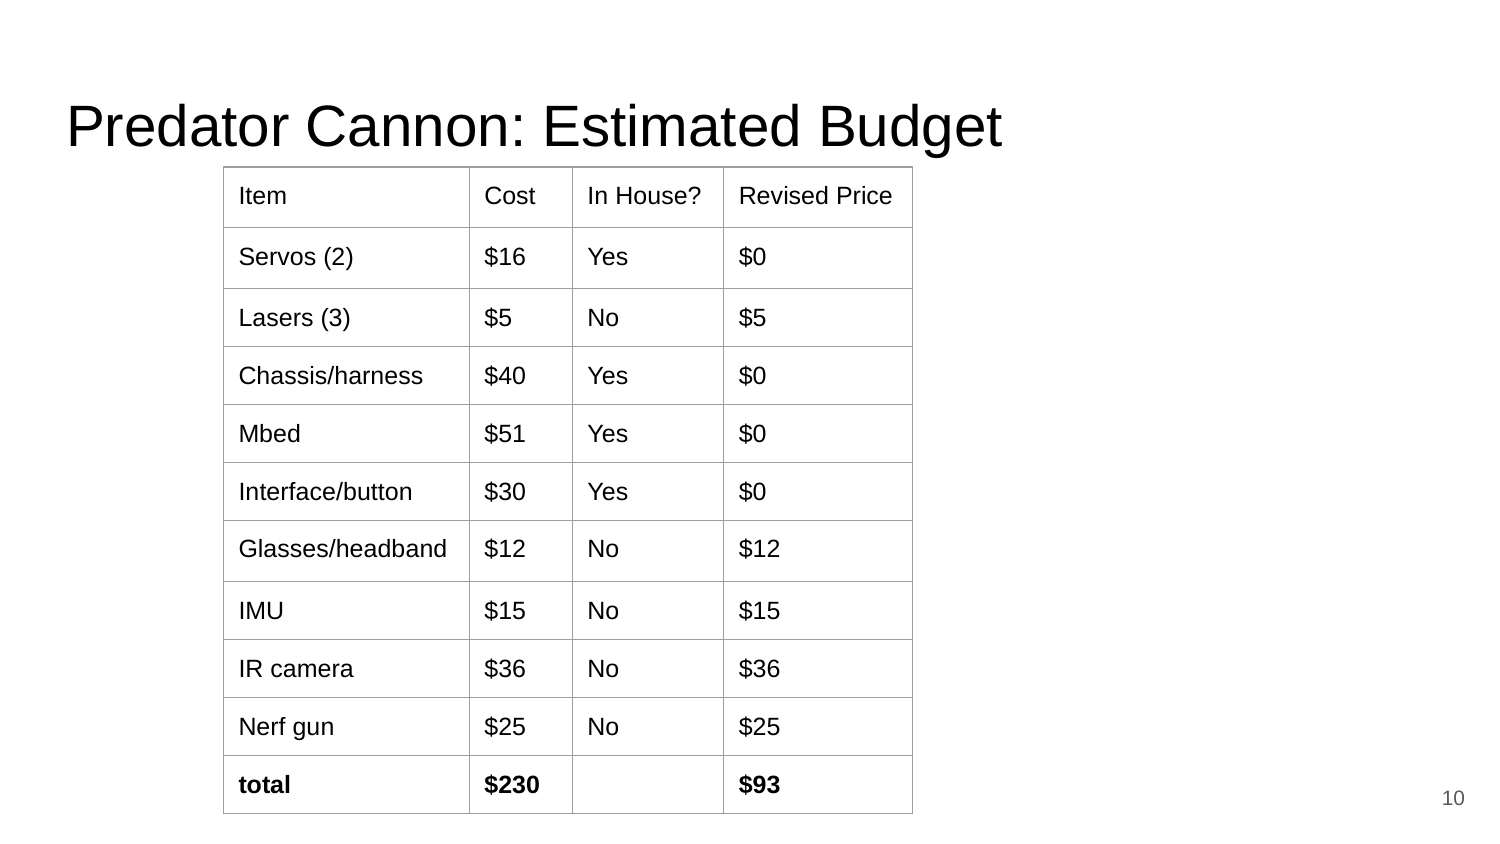

# Predator Cannon: Estimated Budget
| Item | Cost | In House? | Revised Price |
| --- | --- | --- | --- |
| Servos (2) | $16 | Yes | $0 |
| Lasers (3) | $5 | No | $5 |
| Chassis/harness | $40 | Yes | $0 |
| Mbed | $51 | Yes | $0 |
| Interface/button | $30 | Yes | $0 |
| Glasses/headband | $12 | No | $12 |
| IMU | $15 | No | $15 |
| IR camera | $36 | No | $36 |
| Nerf gun | $25 | No | $25 |
| total | $230 |  | $93 |
10